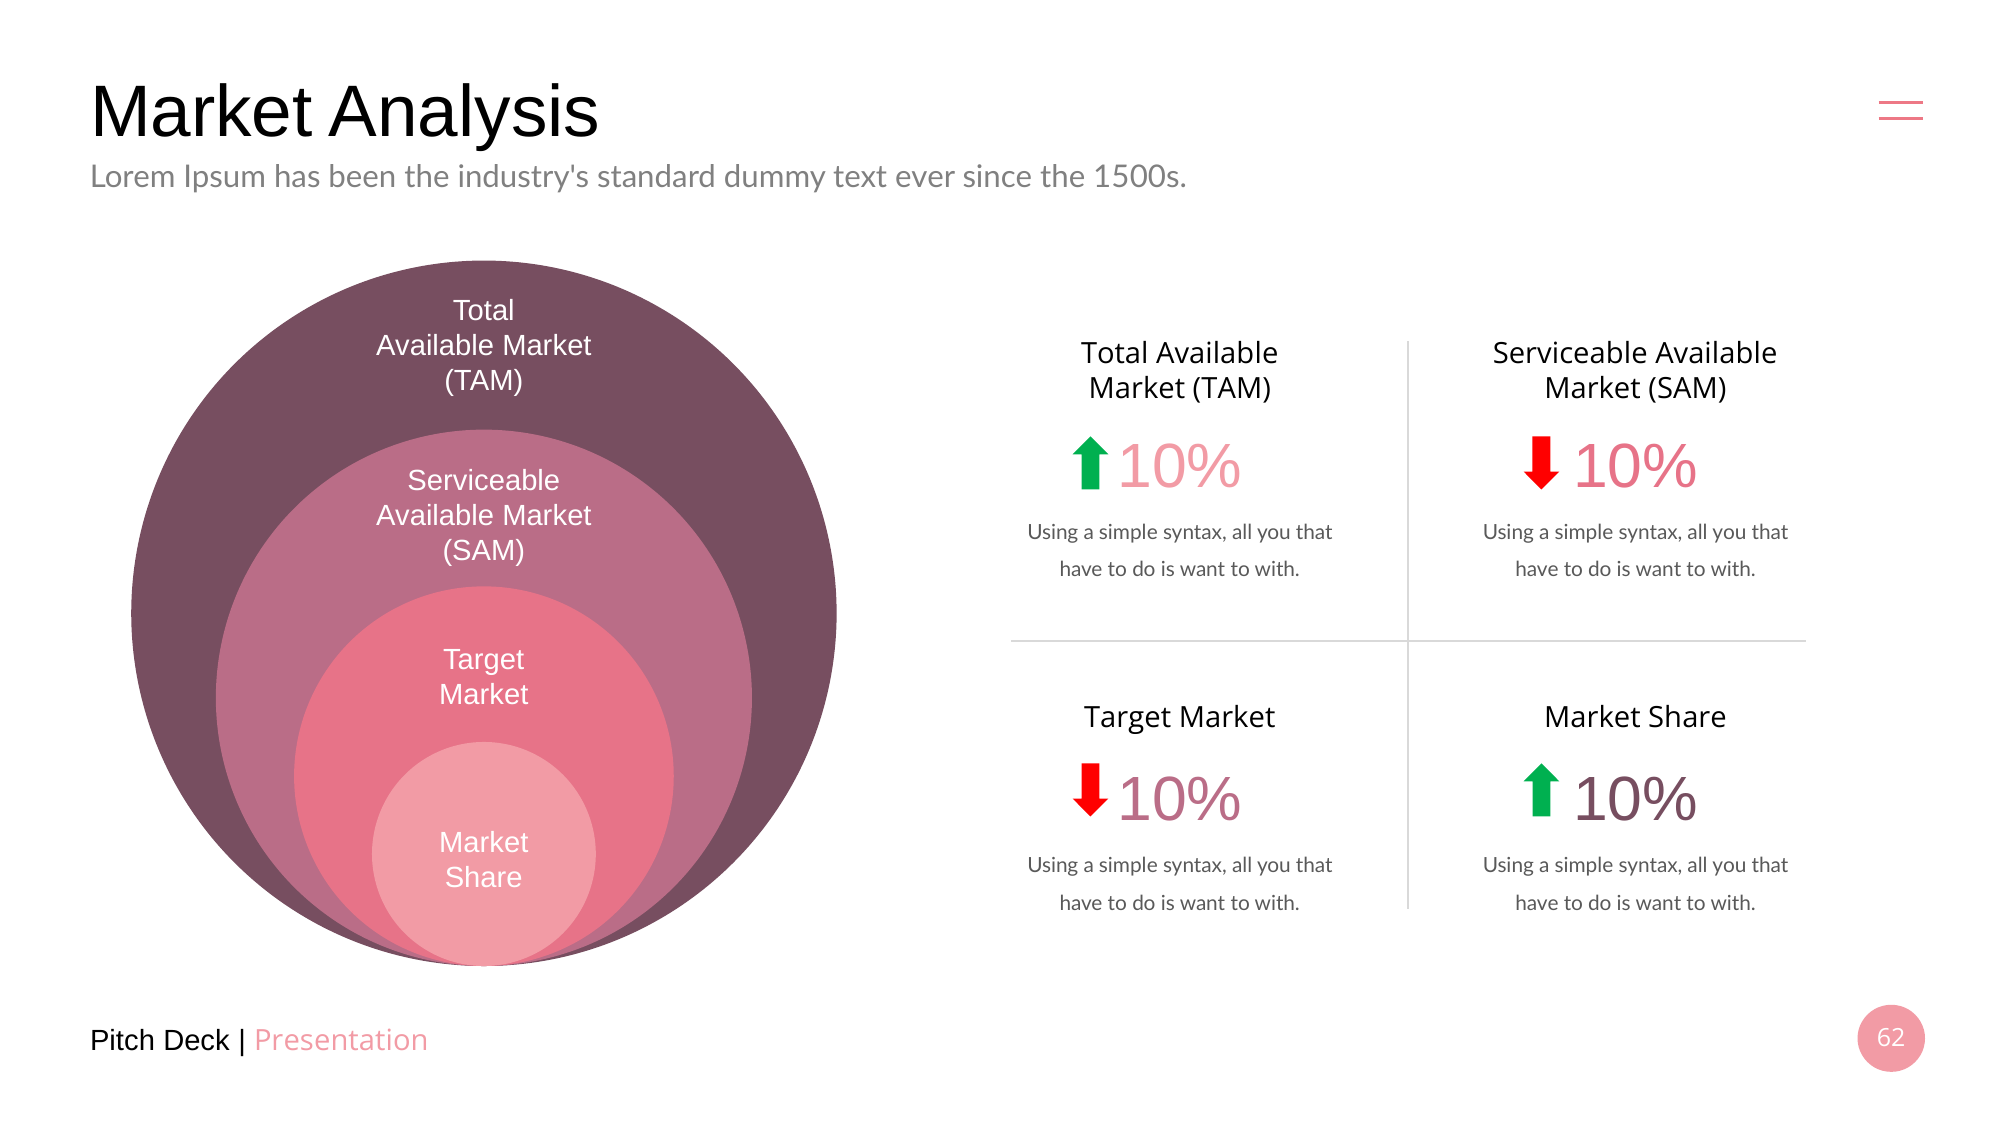

# Market Analysis
Lorem Ipsum has been the industry's standard dummy text ever since the 1500s.

Total
Available Market (TAM)
Total Available
Market (TAM)
Serviceable Available Market (SAM)
10%
10%

Serviceable Available Market (SAM)
Using a simple syntax, all you that have to do is want to with.
Using a simple syntax, all you that have to do is want to with.

Target
Market
Target Market
Market Share

10%
10%

Market
Share
Using a simple syntax, all you that have to do is want to with.
Using a simple syntax, all you that have to do is want to with.
Pitch Deck | Presentation
62